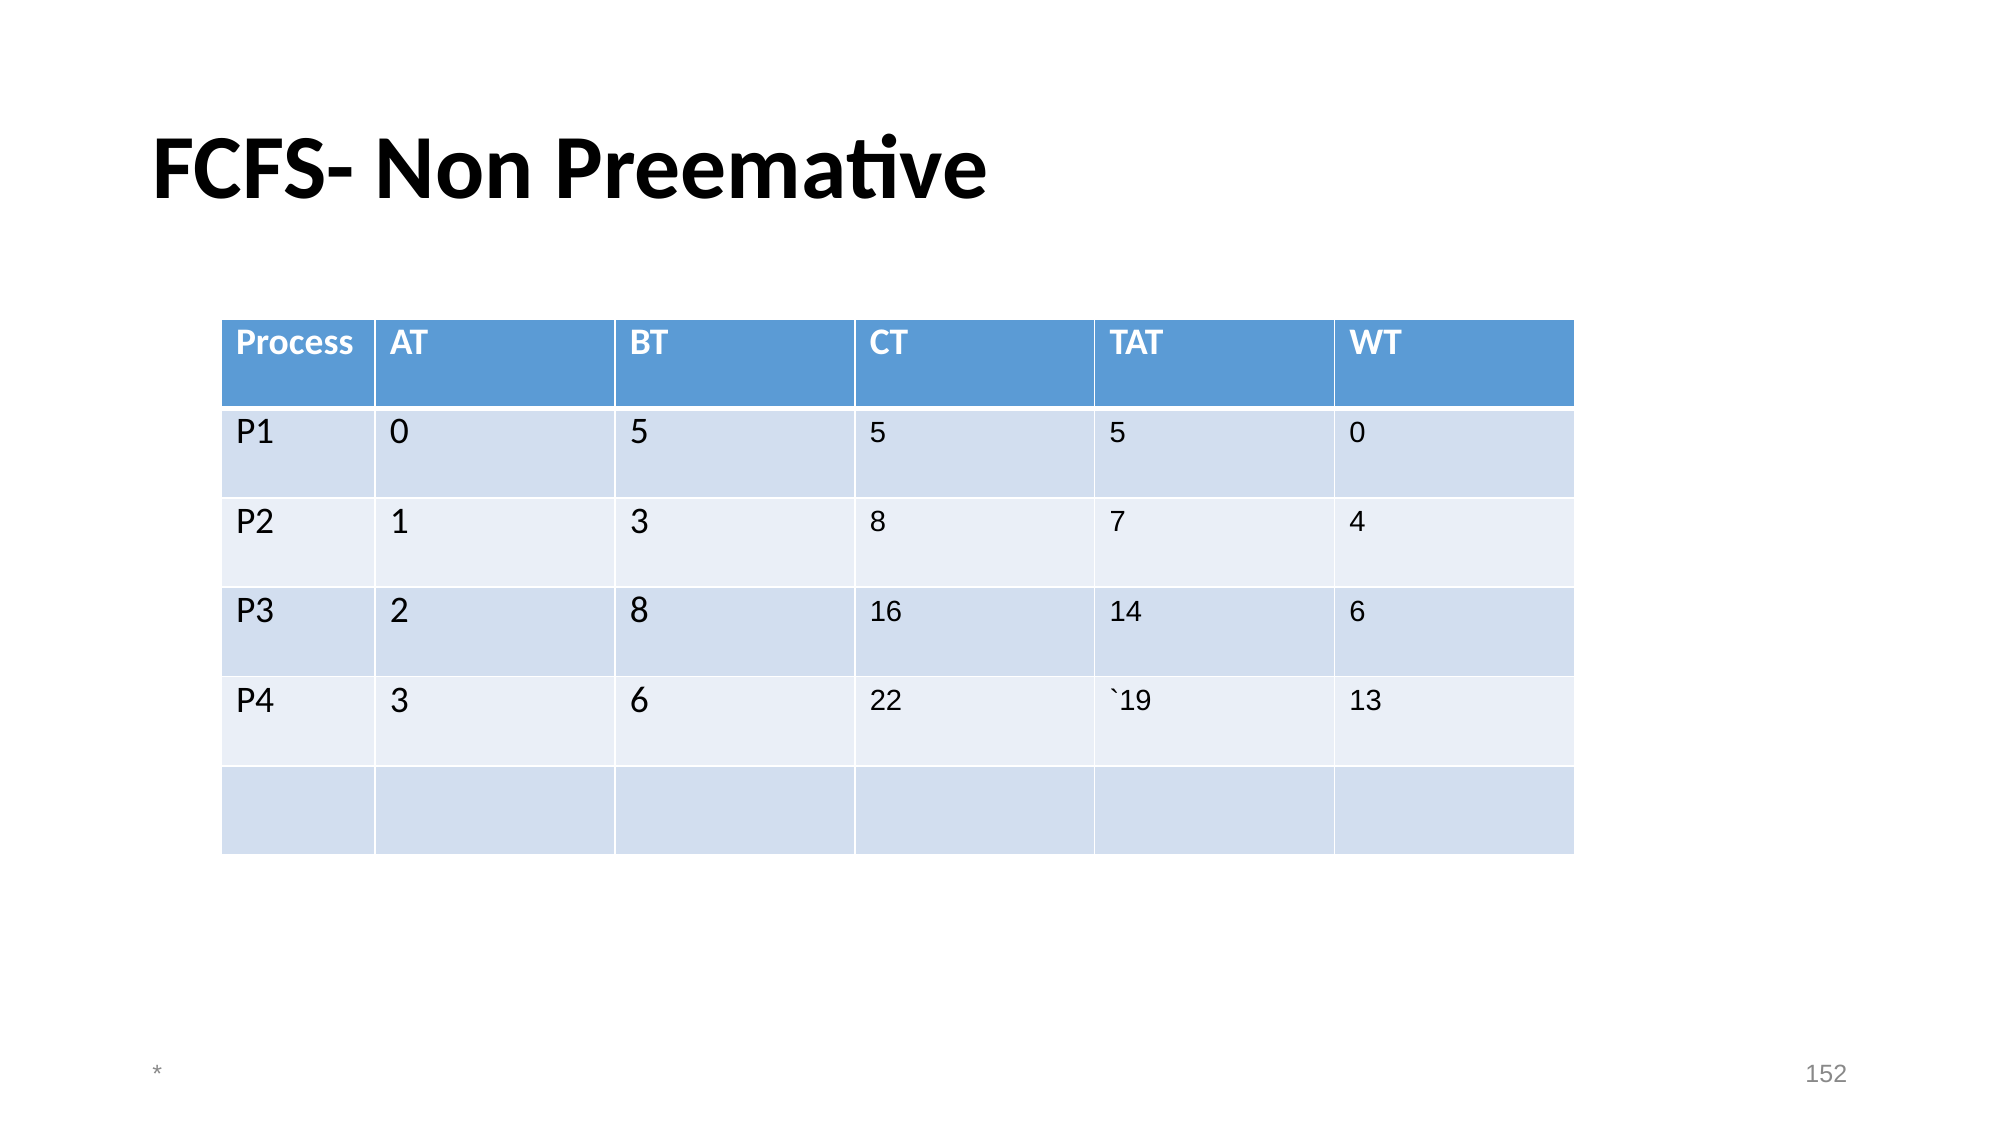

# FCFS- Non Preemative
| Process | AT | BT | CT | TAT | WT |
| --- | --- | --- | --- | --- | --- |
| P1 | 0 | 5 | 5 | 5 | 0 |
| P2 | 1 | 3 | 8 | 7 | 4 |
| P3 | 2 | 8 | 16 | 14 | 6 |
| P4 | 3 | 6 | 22 | `19 | 13 |
|  |  |  |  |  |  |
*

152